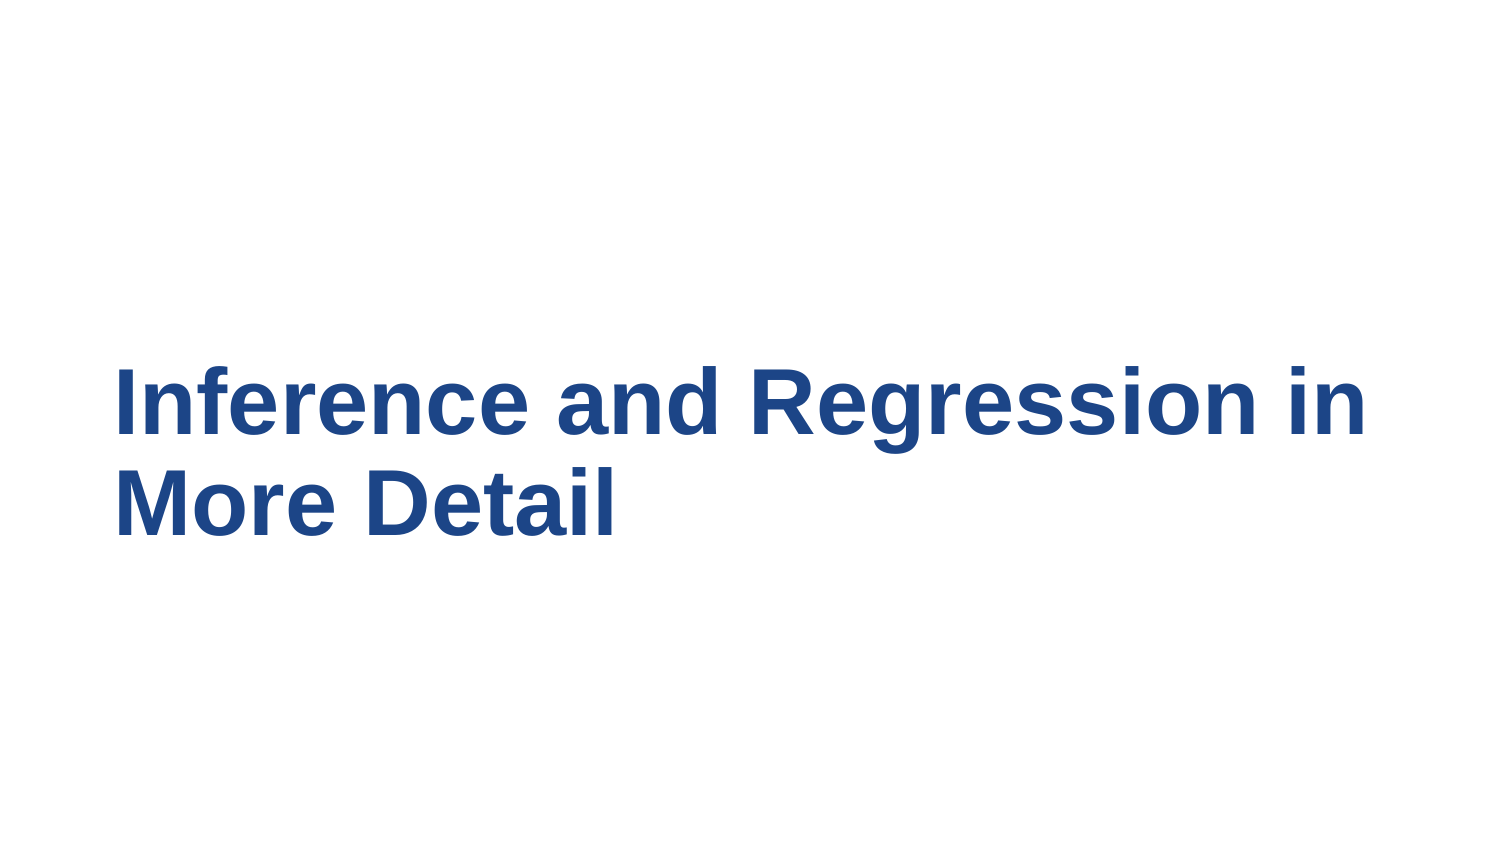

# Inference and Regression in More Detail